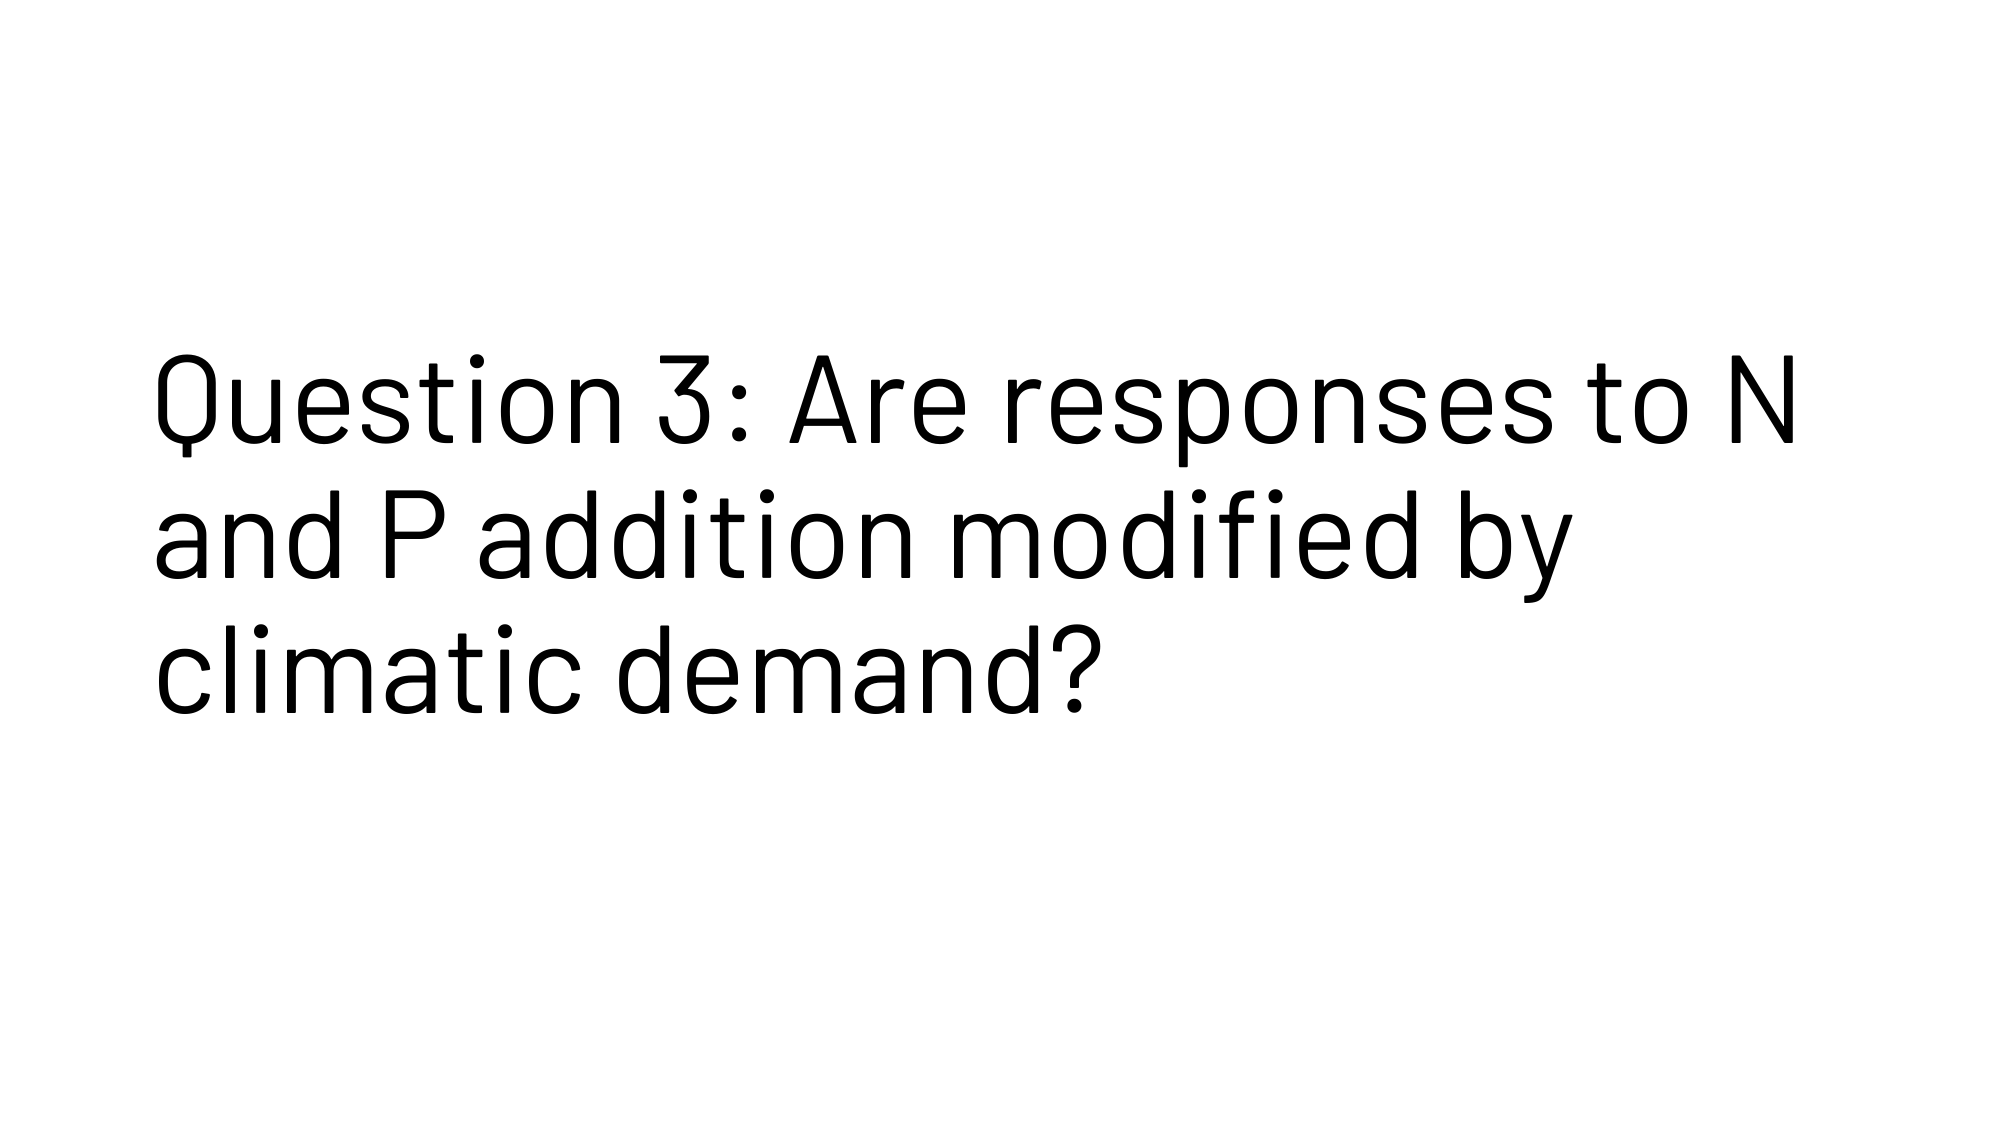

# Question 3: Are responses to N and P addition modified by climatic demand?